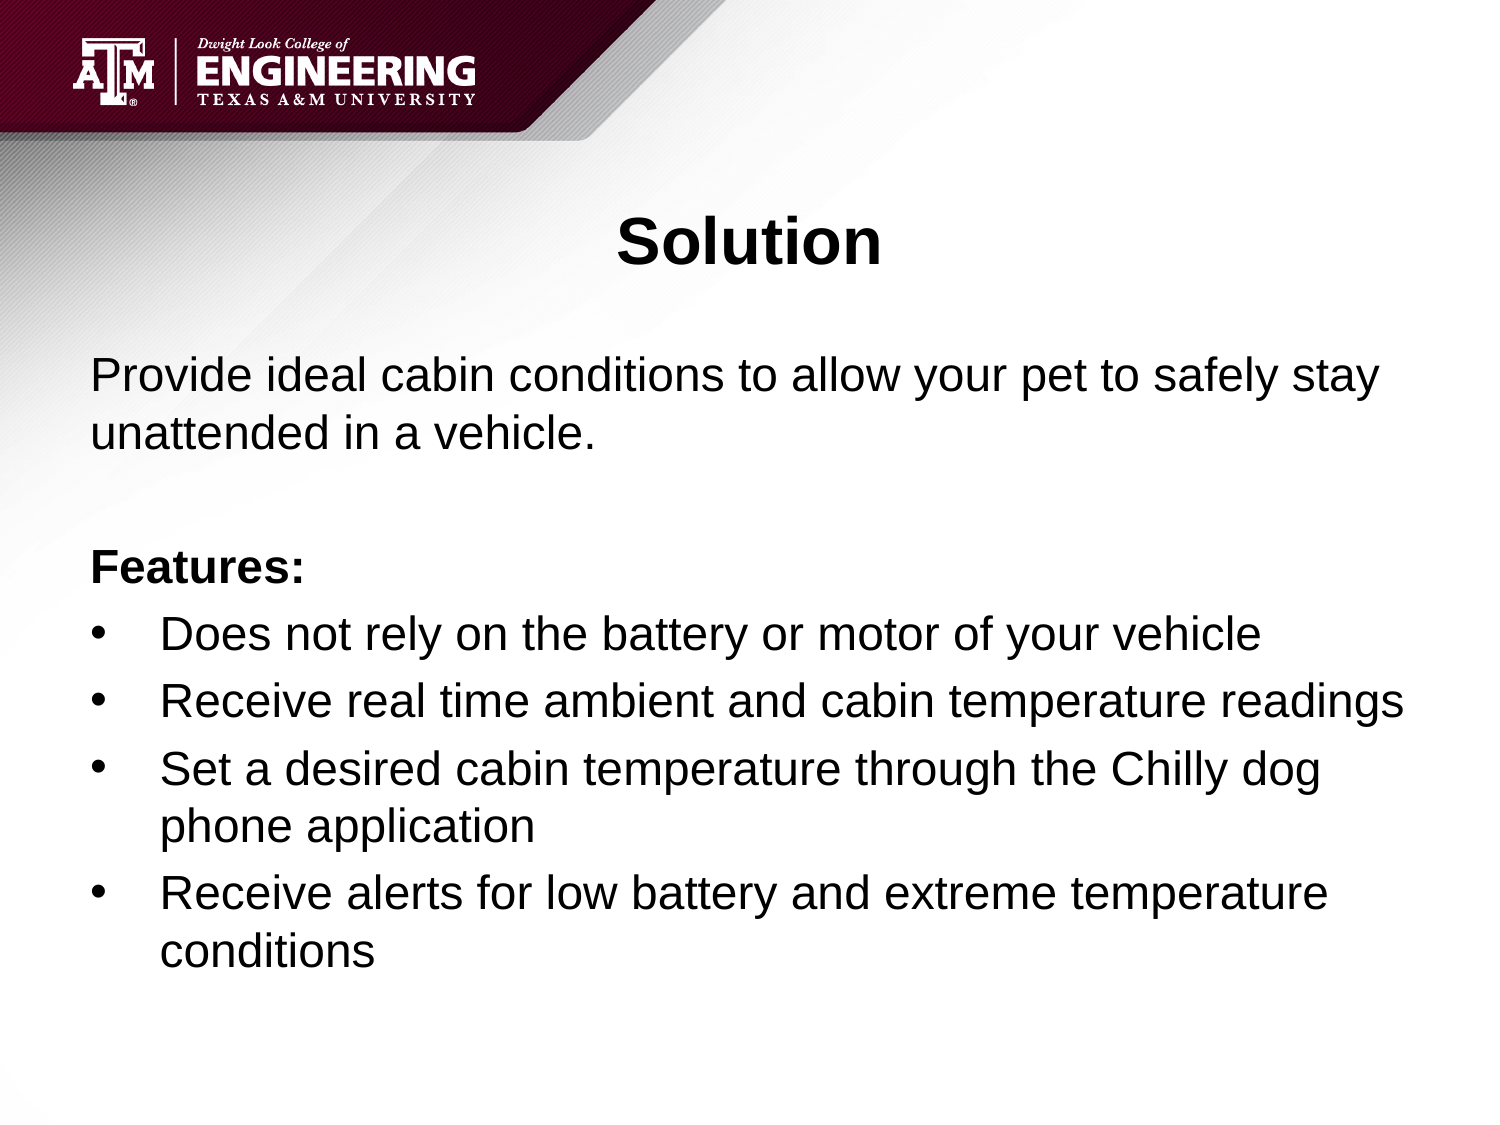

# Solution
Provide ideal cabin conditions to allow your pet to safely stay unattended in a vehicle.

Features:
Does not rely on the battery or motor of your vehicle
Receive real time ambient and cabin temperature readings
Set a desired cabin temperature through the Chilly dog phone application
Receive alerts for low battery and extreme temperature conditions